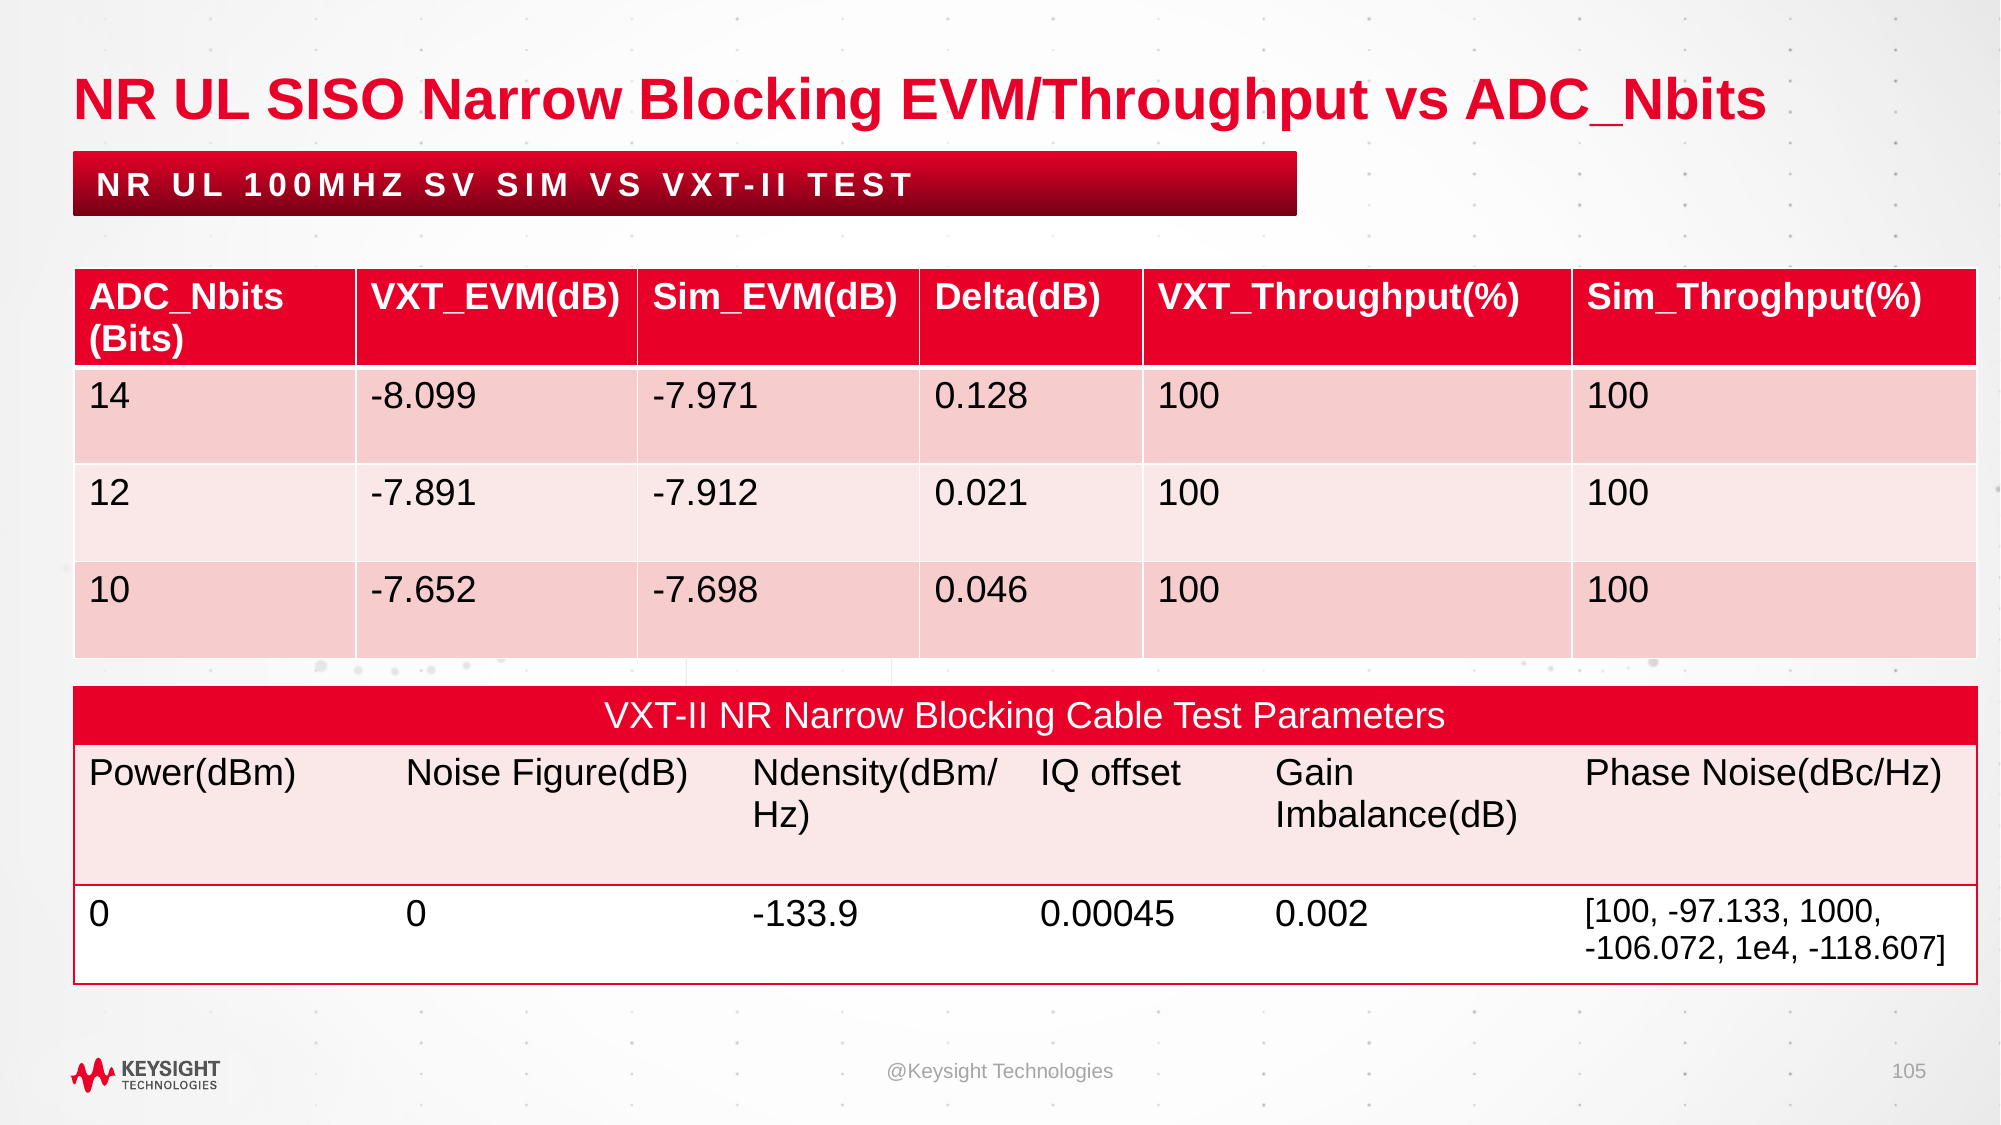

# NR UL SISO Narrow Blocking EVM/Throughput vs ADC_Nbits
NR UL 100MHz SV Sim vs VXT-II Test
| ADC\_Nbits (Bits) | VXT\_EVM(dB) | Sim\_EVM(dB) | Delta(dB) | VXT\_Throughput(%) | Sim\_Throghput(%) |
| --- | --- | --- | --- | --- | --- |
| 14 | -8.099 | -7.971 | 0.128 | 100 | 100 |
| 12 | -7.891 | -7.912 | 0.021 | 100 | 100 |
| 10 | -7.652 | -7.698 | 0.046 | 100 | 100 |
| VXT-II NR Narrow Blocking Cable Test Parameters |  |  |  |  |  |
| --- | --- | --- | --- | --- | --- |
| Power(dBm) | Noise Figure(dB) | Ndensity(dBm/Hz) | IQ offset | Gain Imbalance(dB) | Phase Noise(dBc/Hz) |
| 0 | 0 | -133.9 | 0.00045 | 0.002 | [100, -97.133, 1000, -106.072, 1e4, -118.607] |
@Keysight Technologies